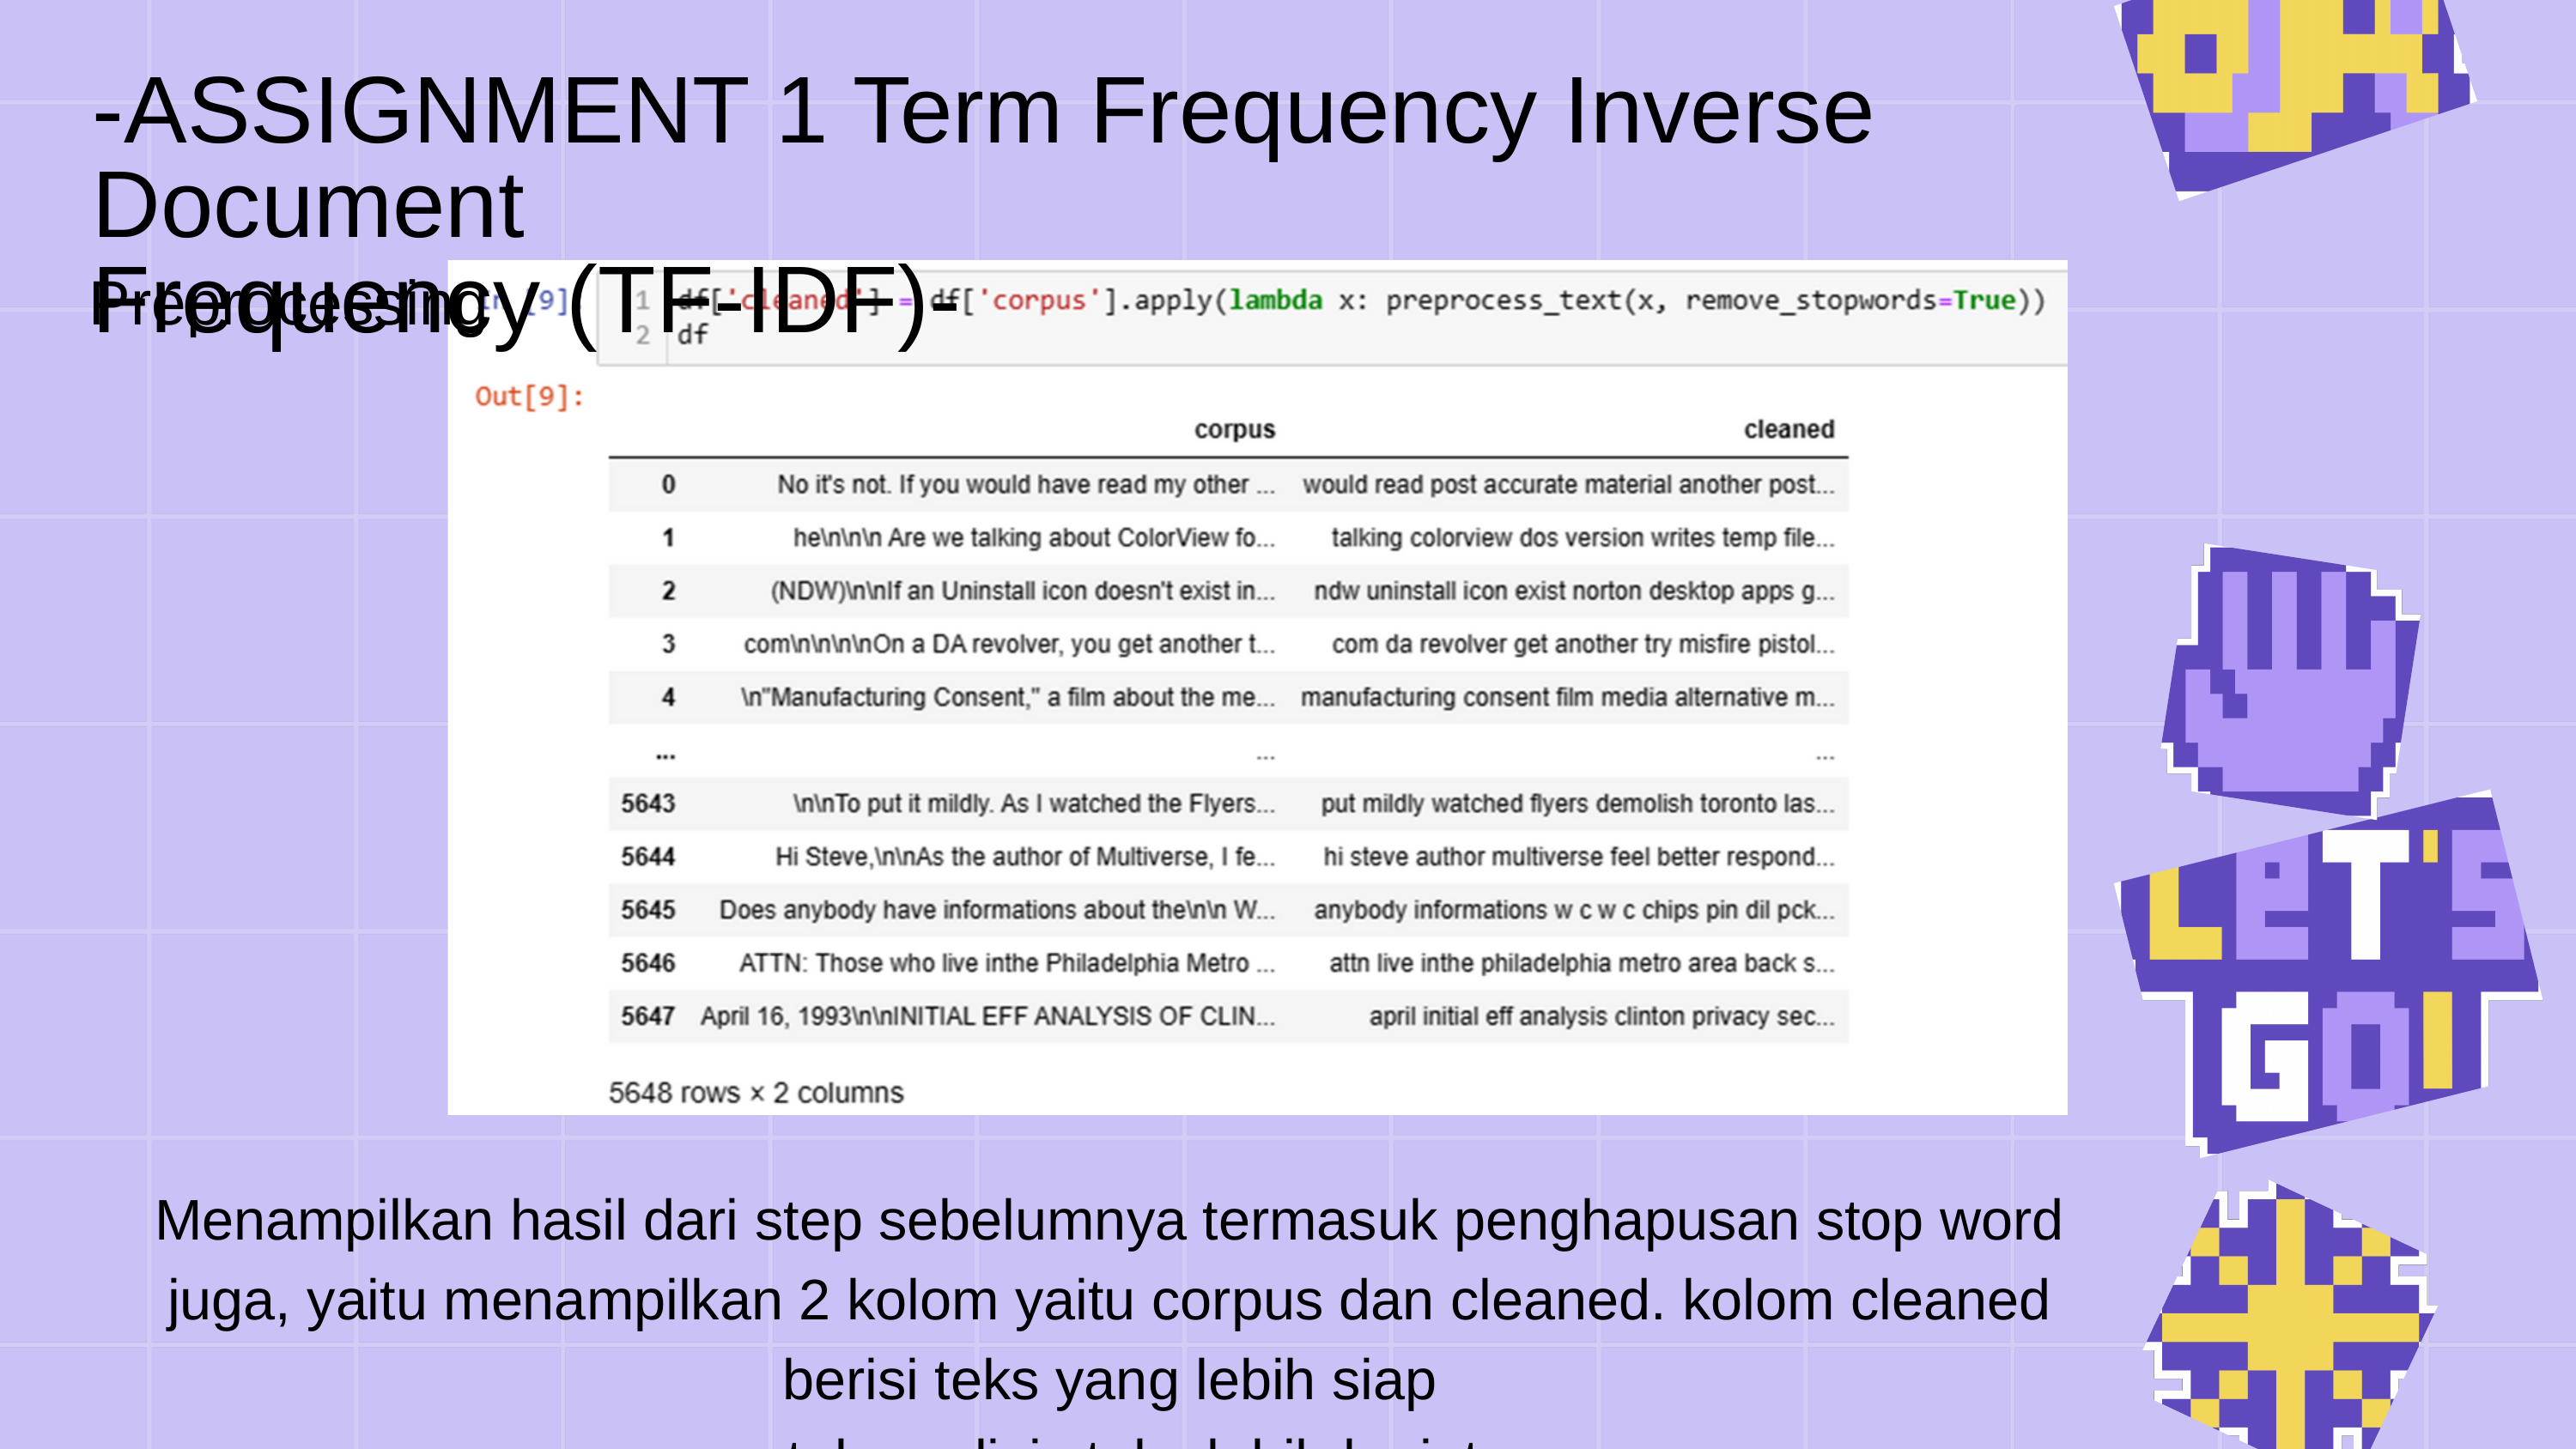

-ASSIGNMENT 1 Term Frequency Inverse Document
Frequency (TF-IDF)-
Preprocessing

Menampilkan hasil dari step sebelumnya termasuk penghapusan stop word juga, yaitu menampilkan 2 kolom yaitu corpus dan cleaned. kolom cleaned berisi teks yang lebih siap
untuk analisis teks lebih lanjut.